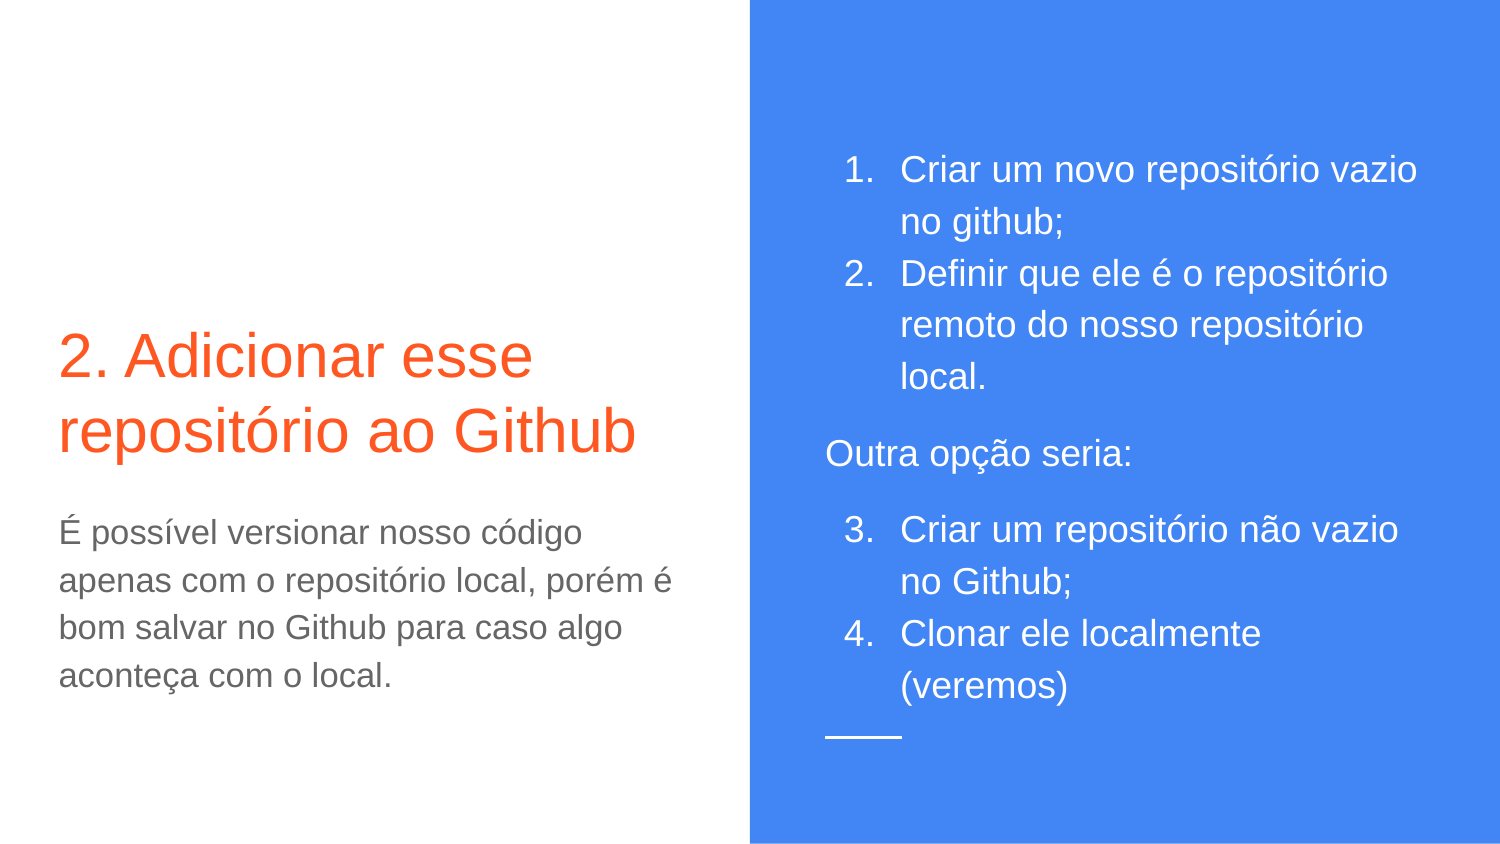

Criar um novo repositório vazio no github;
Definir que ele é o repositório remoto do nosso repositório local.
Outra opção seria:
Criar um repositório não vazio no Github;
Clonar ele localmente (veremos)
# 2. Adicionar esse repositório ao Github
É possível versionar nosso código apenas com o repositório local, porém é bom salvar no Github para caso algo aconteça com o local.